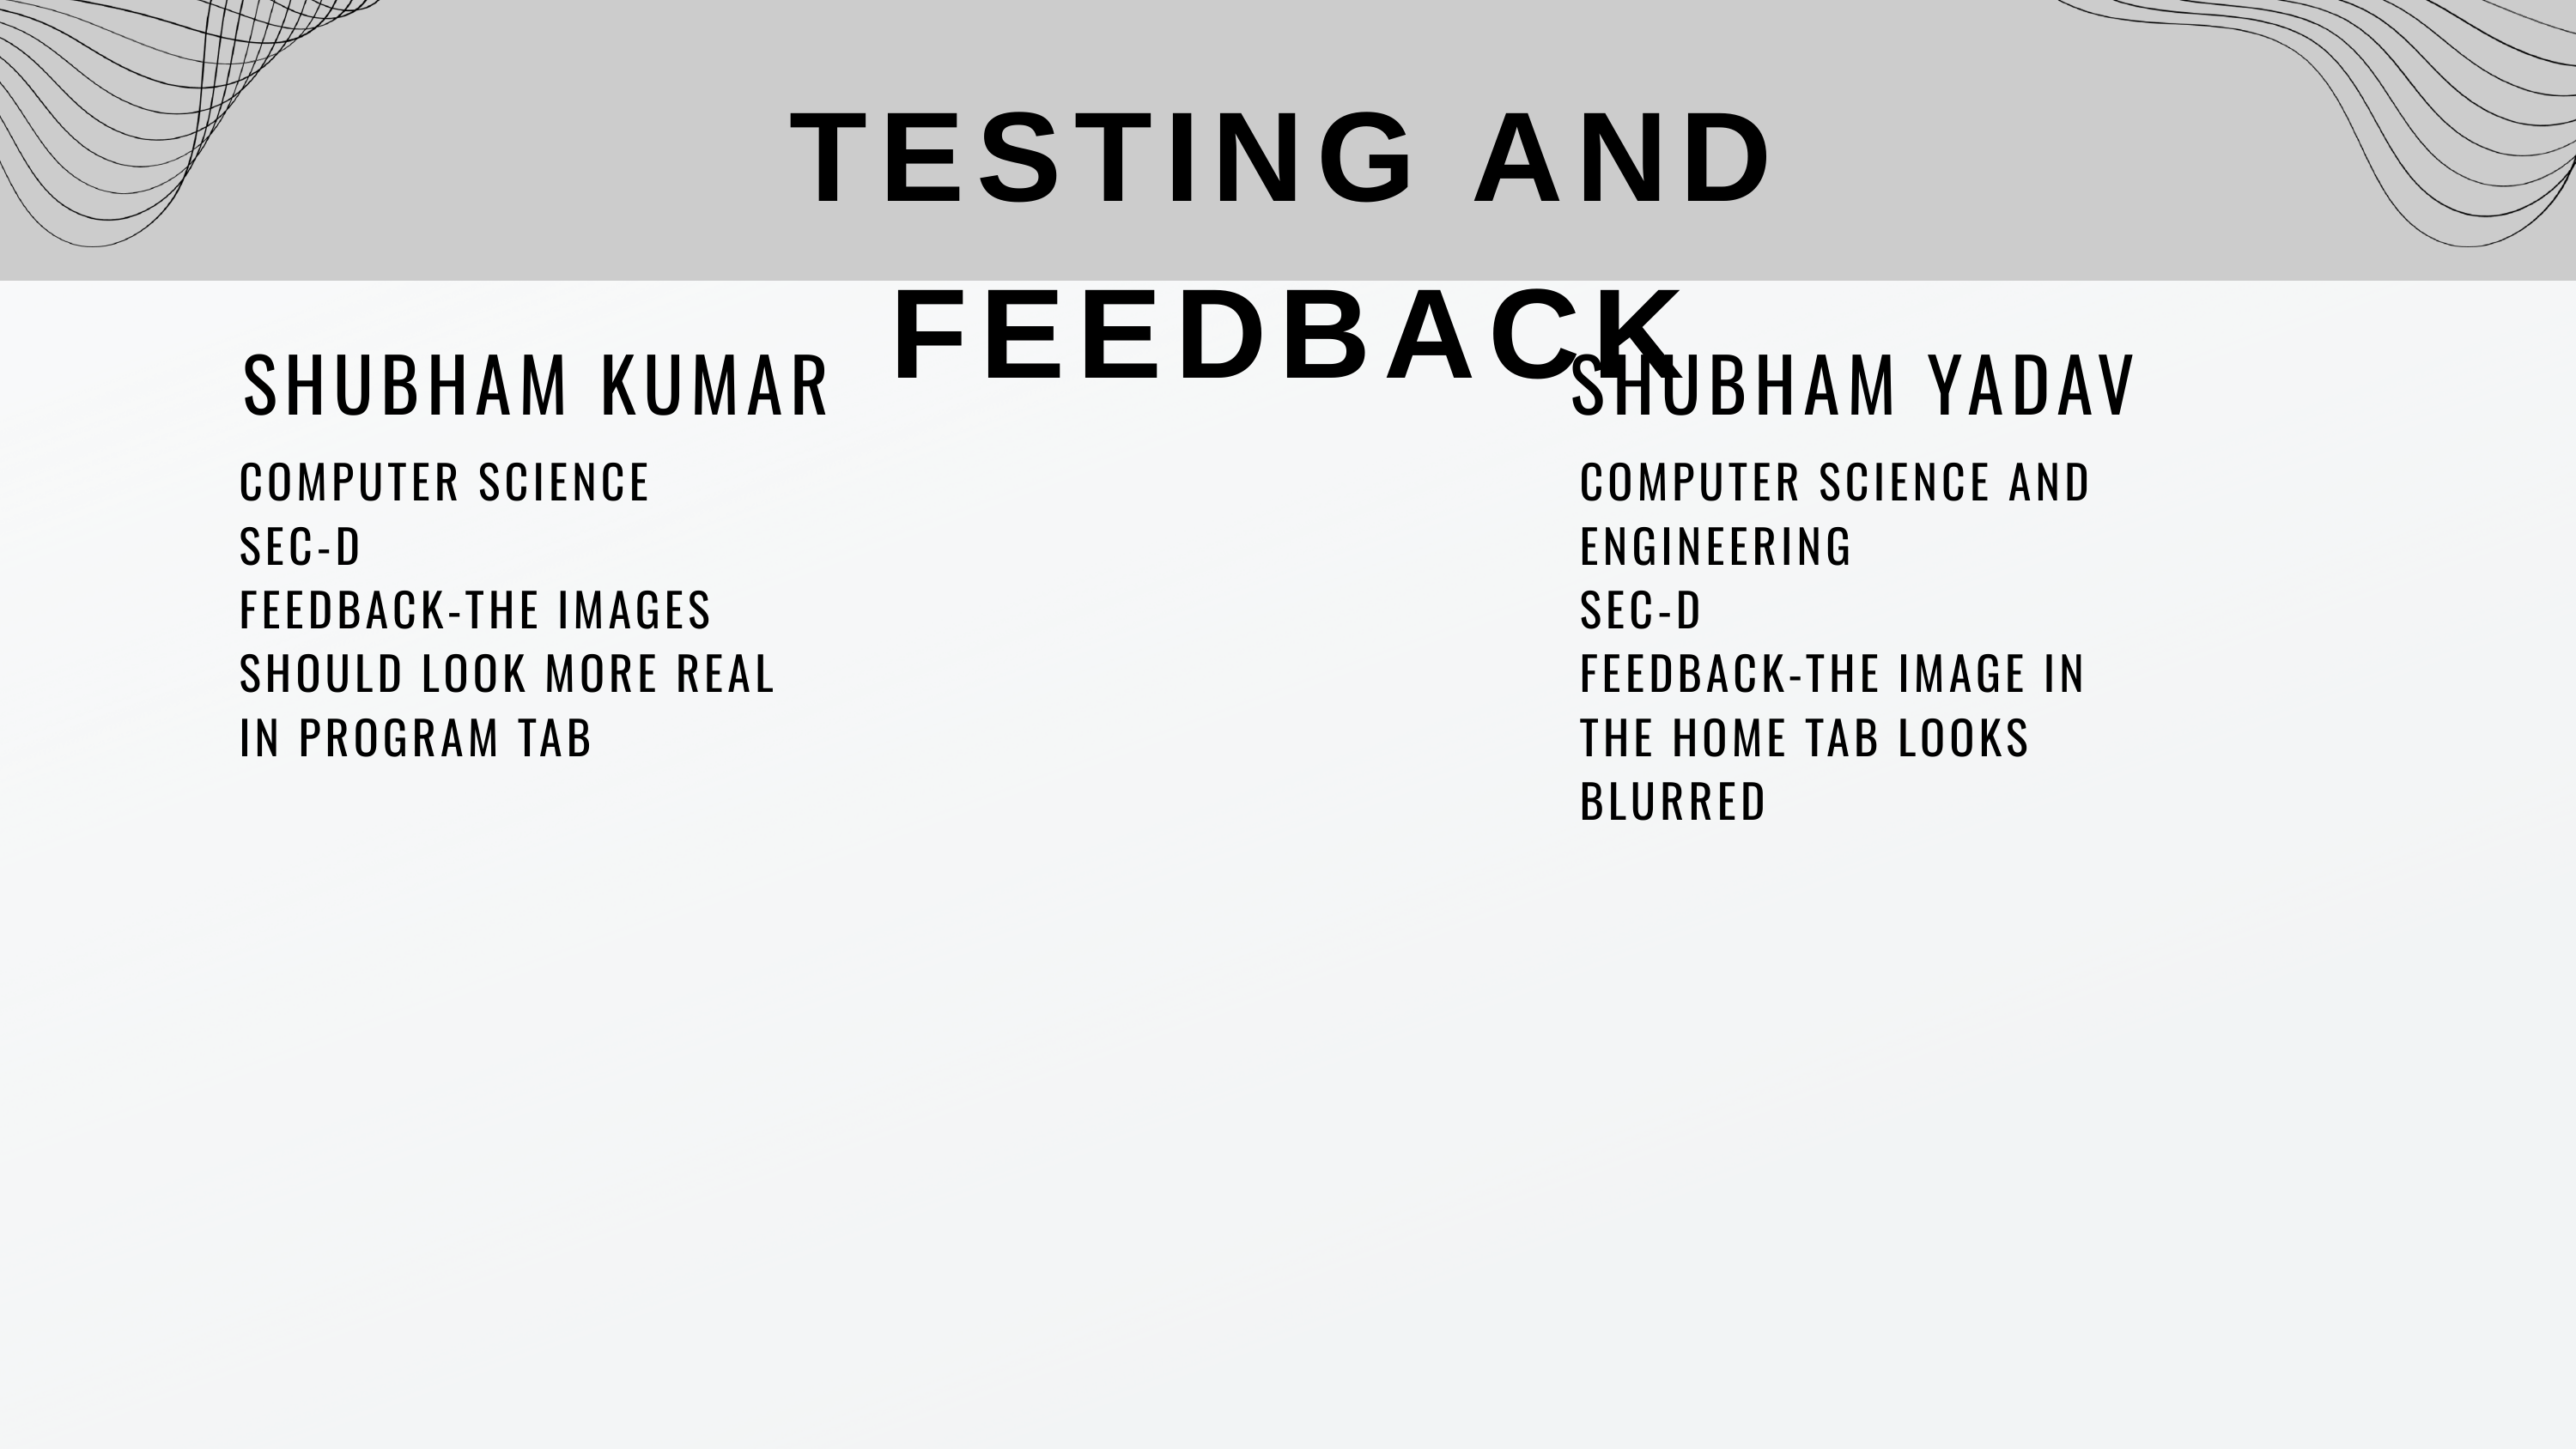

TESTING AND FEEDBACK
SHUBHAM KUMAR
SHUBHAM YADAV
COMPUTER SCIENCE
SEC-D
FEEDBACK-THE IMAGES SHOULD LOOK MORE REAL IN PROGRAM TAB
COMPUTER SCIENCE AND ENGINEERING
SEC-D
FEEDBACK-THE IMAGE IN THE HOME TAB LOOKS BLURRED